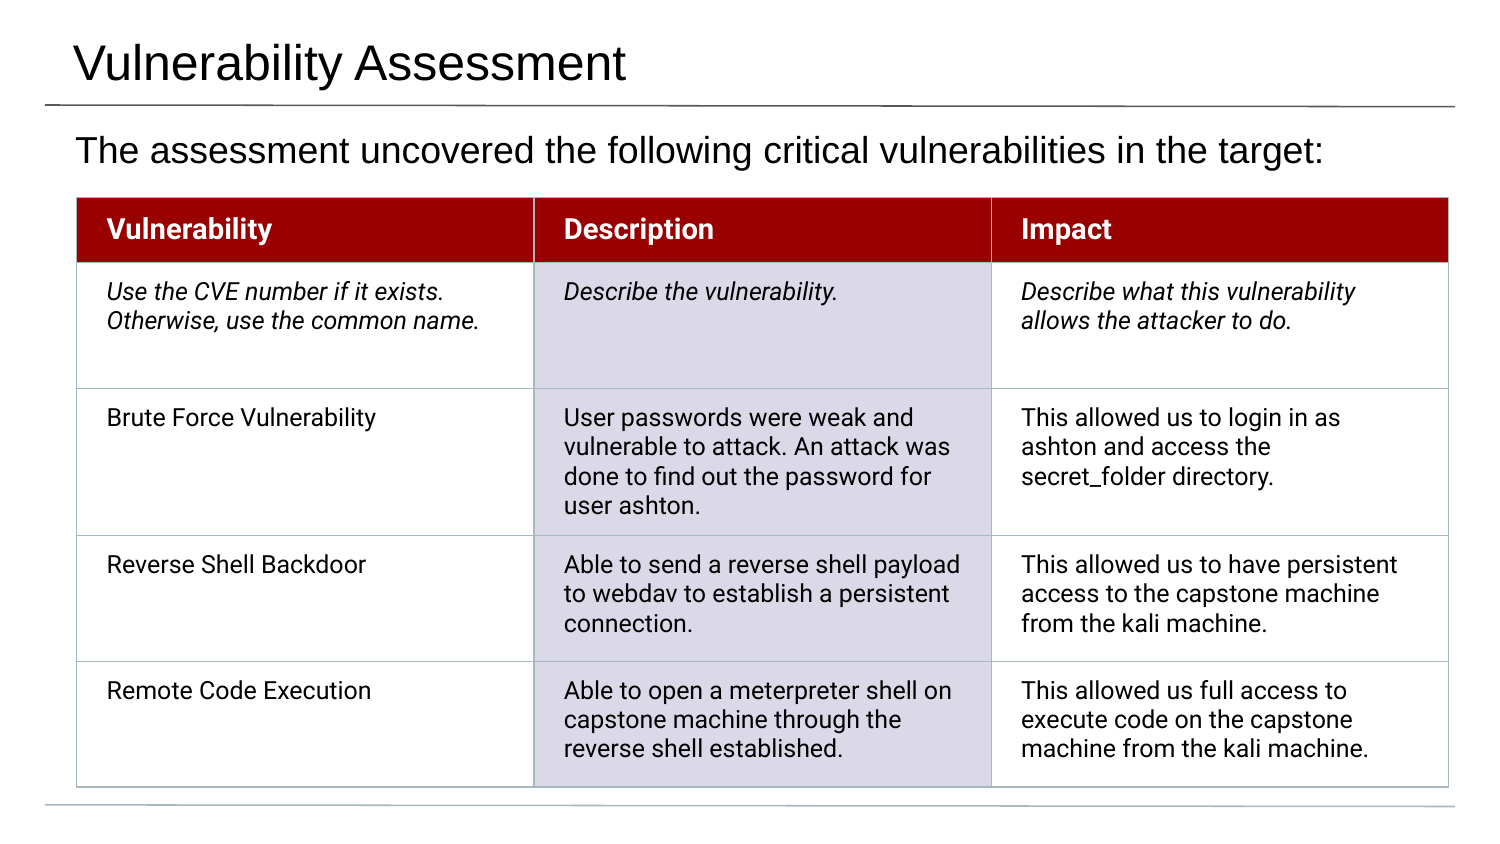

# Vulnerability Assessment
The assessment uncovered the following critical vulnerabilities in the target:
| Vulnerability | Description | Impact |
| --- | --- | --- |
| Use the CVE number if it exists. Otherwise, use the common name. | Describe the vulnerability. | Describe what this vulnerability allows the attacker to do. |
| Brute Force Vulnerability | User passwords were weak and vulnerable to attack. An attack was done to find out the password for user ashton. | This allowed us to login in as ashton and access the secret\_folder directory. |
| Reverse Shell Backdoor | Able to send a reverse shell payload to webdav to establish a persistent connection. | This allowed us to have persistent access to the capstone machine from the kali machine. |
| Remote Code Execution | Able to open a meterpreter shell on capstone machine through the reverse shell established. | This allowed us full access to execute code on the capstone machine from the kali machine. |